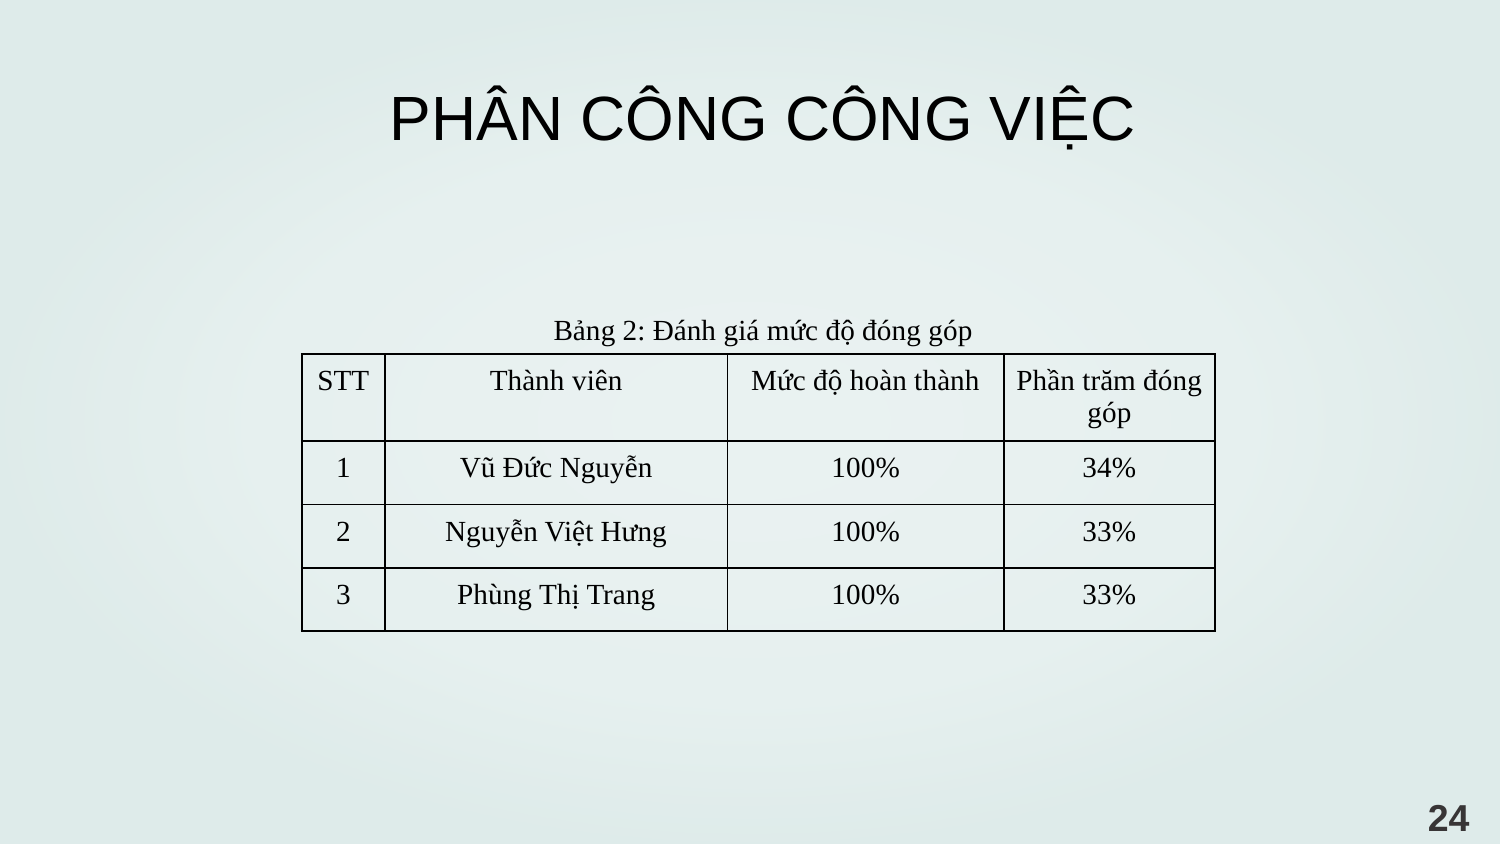

PHÂN CÔNG CÔNG VIỆC
Bảng 2: Đánh giá mức độ đóng góp
| STT | Thành viên | Mức độ hoàn thành | Phần trăm đóng góp |
| --- | --- | --- | --- |
| 1 | Vũ Đức Nguyễn | 100% | 34% |
| 2 | Nguyễn Việt Hưng | 100% | 33% |
| 3 | Phùng Thị Trang | 100% | 33% |
24